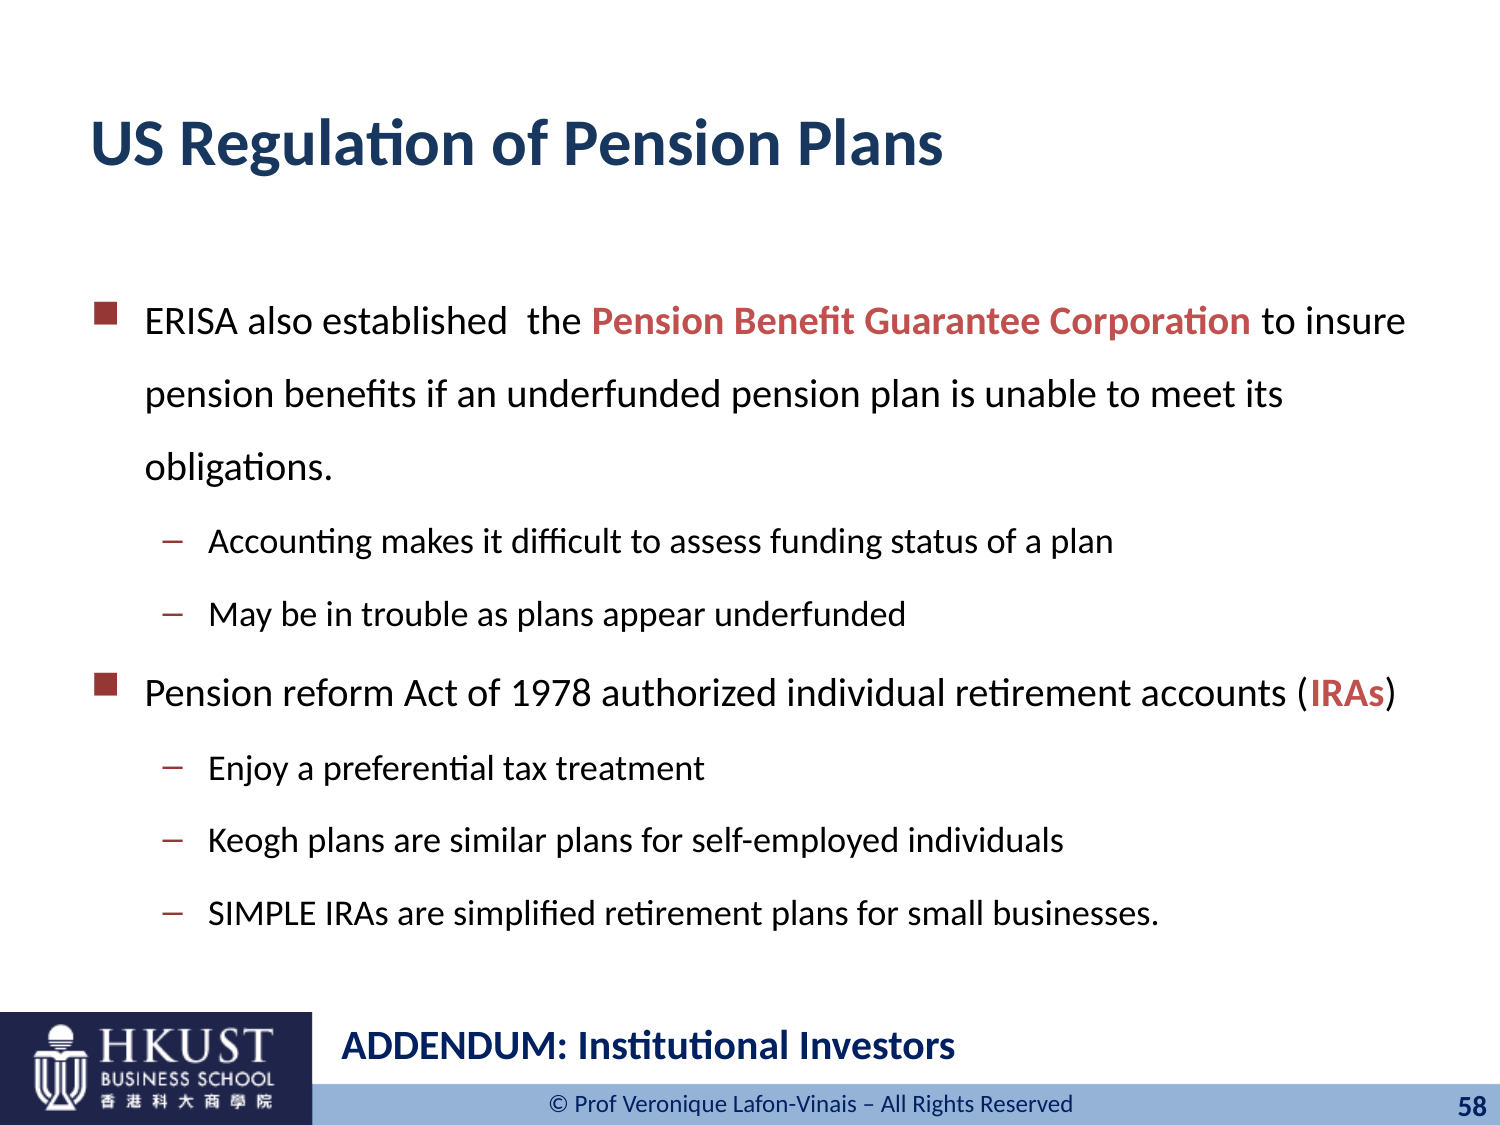

# US Regulation of Pension Plans
ERISA also established  the Pension Benefit Guarantee Corporation to insure pension benefits if an underfunded pension plan is unable to meet its obligations.
Accounting makes it difficult to assess funding status of a plan
May be in trouble as plans appear underfunded
Pension reform Act of 1978 authorized individual retirement accounts (IRAs)
Enjoy a preferential tax treatment
Keogh plans are similar plans for self-employed individuals
SIMPLE IRAs are simplified retirement plans for small businesses.
ADDENDUM: Institutional Investors
58